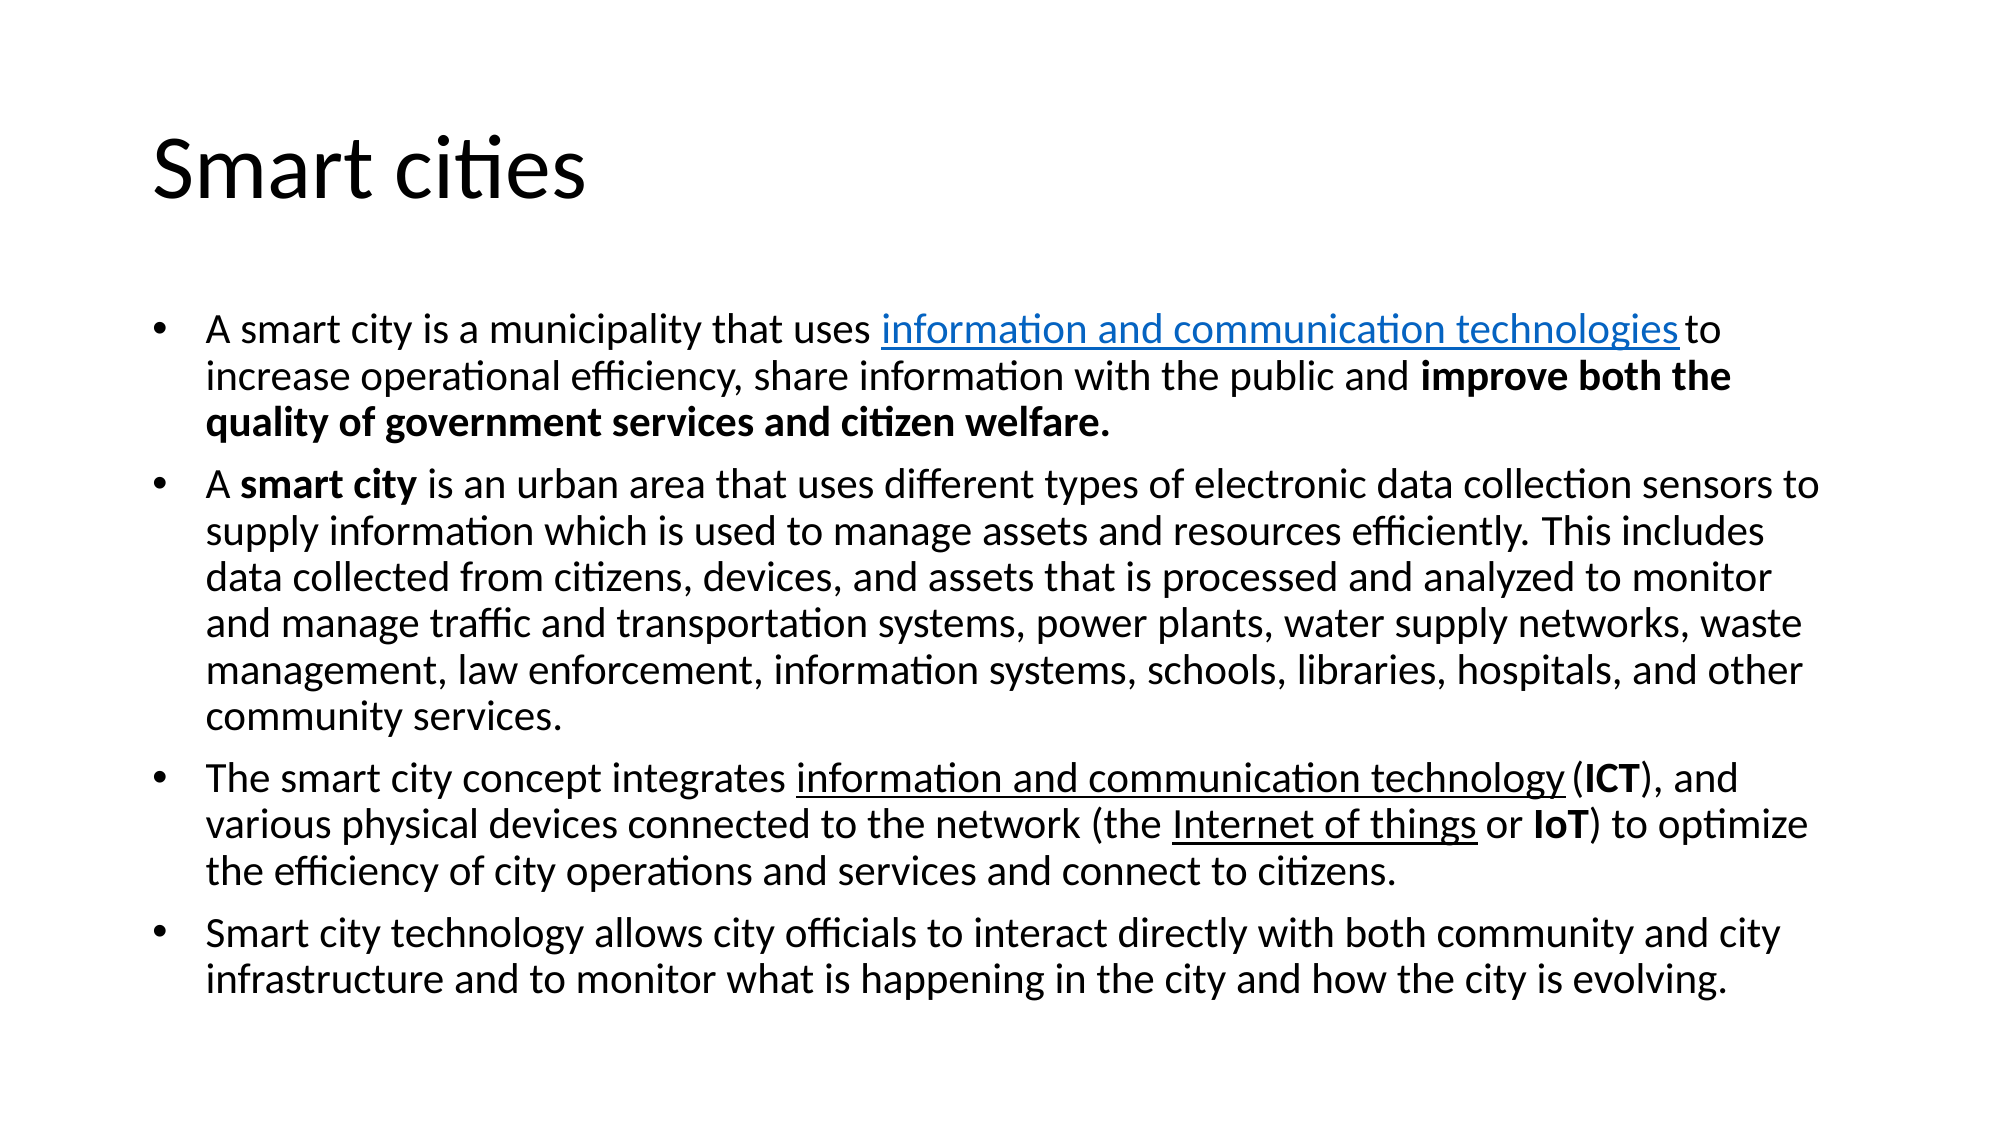

Smart cities
A smart city is a municipality that uses information and communication technologies to increase operational efficiency, share information with the public and improve both the quality of government services and citizen welfare.
A smart city is an urban area that uses different types of electronic data collection sensors to supply information which is used to manage assets and resources efficiently. This includes data collected from citizens, devices, and assets that is processed and analyzed to monitor and manage traffic and transportation systems, power plants, water supply networks, waste management, law enforcement, information systems, schools, libraries, hospitals, and other community services.
The smart city concept integrates information and communication technology (ICT), and various physical devices connected to the network (the Internet of things or IoT) to optimize the efficiency of city operations and services and connect to citizens.
Smart city technology allows city officials to interact directly with both community and city infrastructure and to monitor what is happening in the city and how the city is evolving.